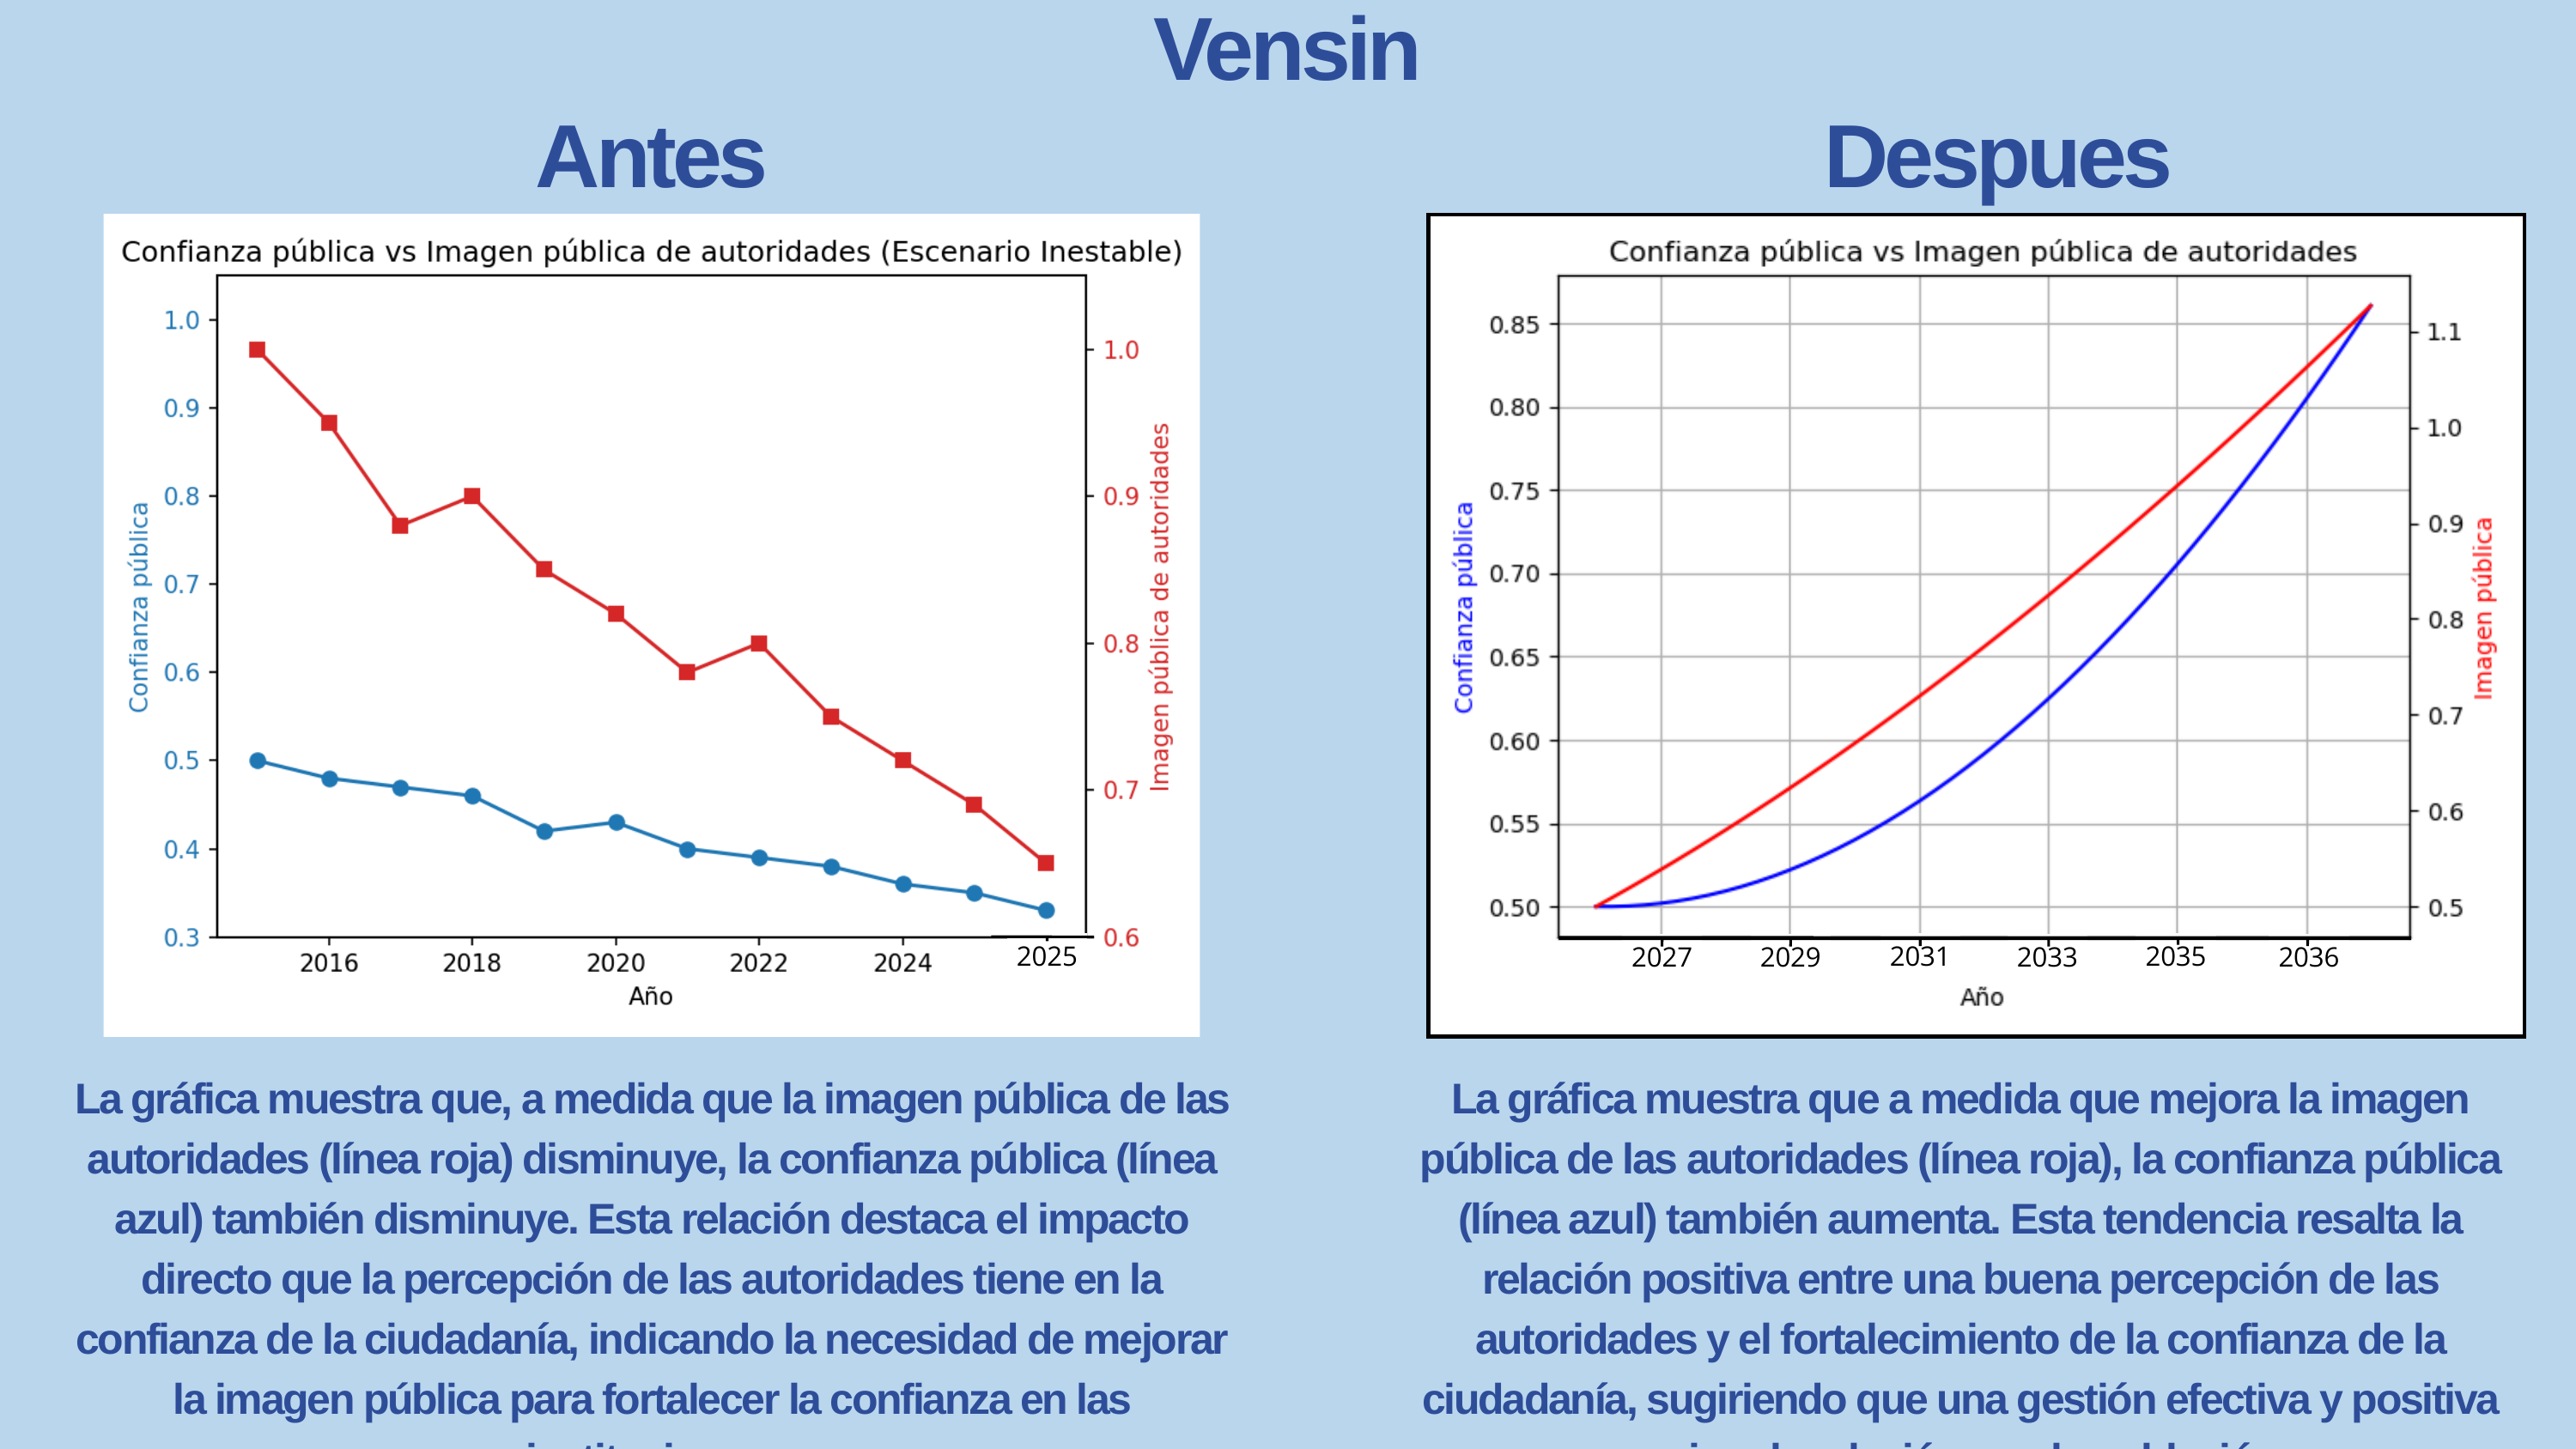

Vensin
Antes
Despues

2025

2031

2035

2027

2029

2033

2036

La gráfica muestra que, a medida que la imagen pública de las autoridades (línea roja) disminuye, la confianza pública (línea azul) también disminuye. Esta relación destaca el impacto directo que la percepción de las autoridades tiene en la confianza de la ciudadanía, indicando la necesidad de mejorar la imagen pública para fortalecer la confianza en las instituciones.
La gráfica muestra que a medida que mejora la imagen pública de las autoridades (línea roja), la confianza pública (línea azul) también aumenta. Esta tendencia resalta la relación positiva entre una buena percepción de las autoridades y el fortalecimiento de la confianza de la ciudadanía, sugiriendo que una gestión efectiva y positiva mejora la relación con la población.